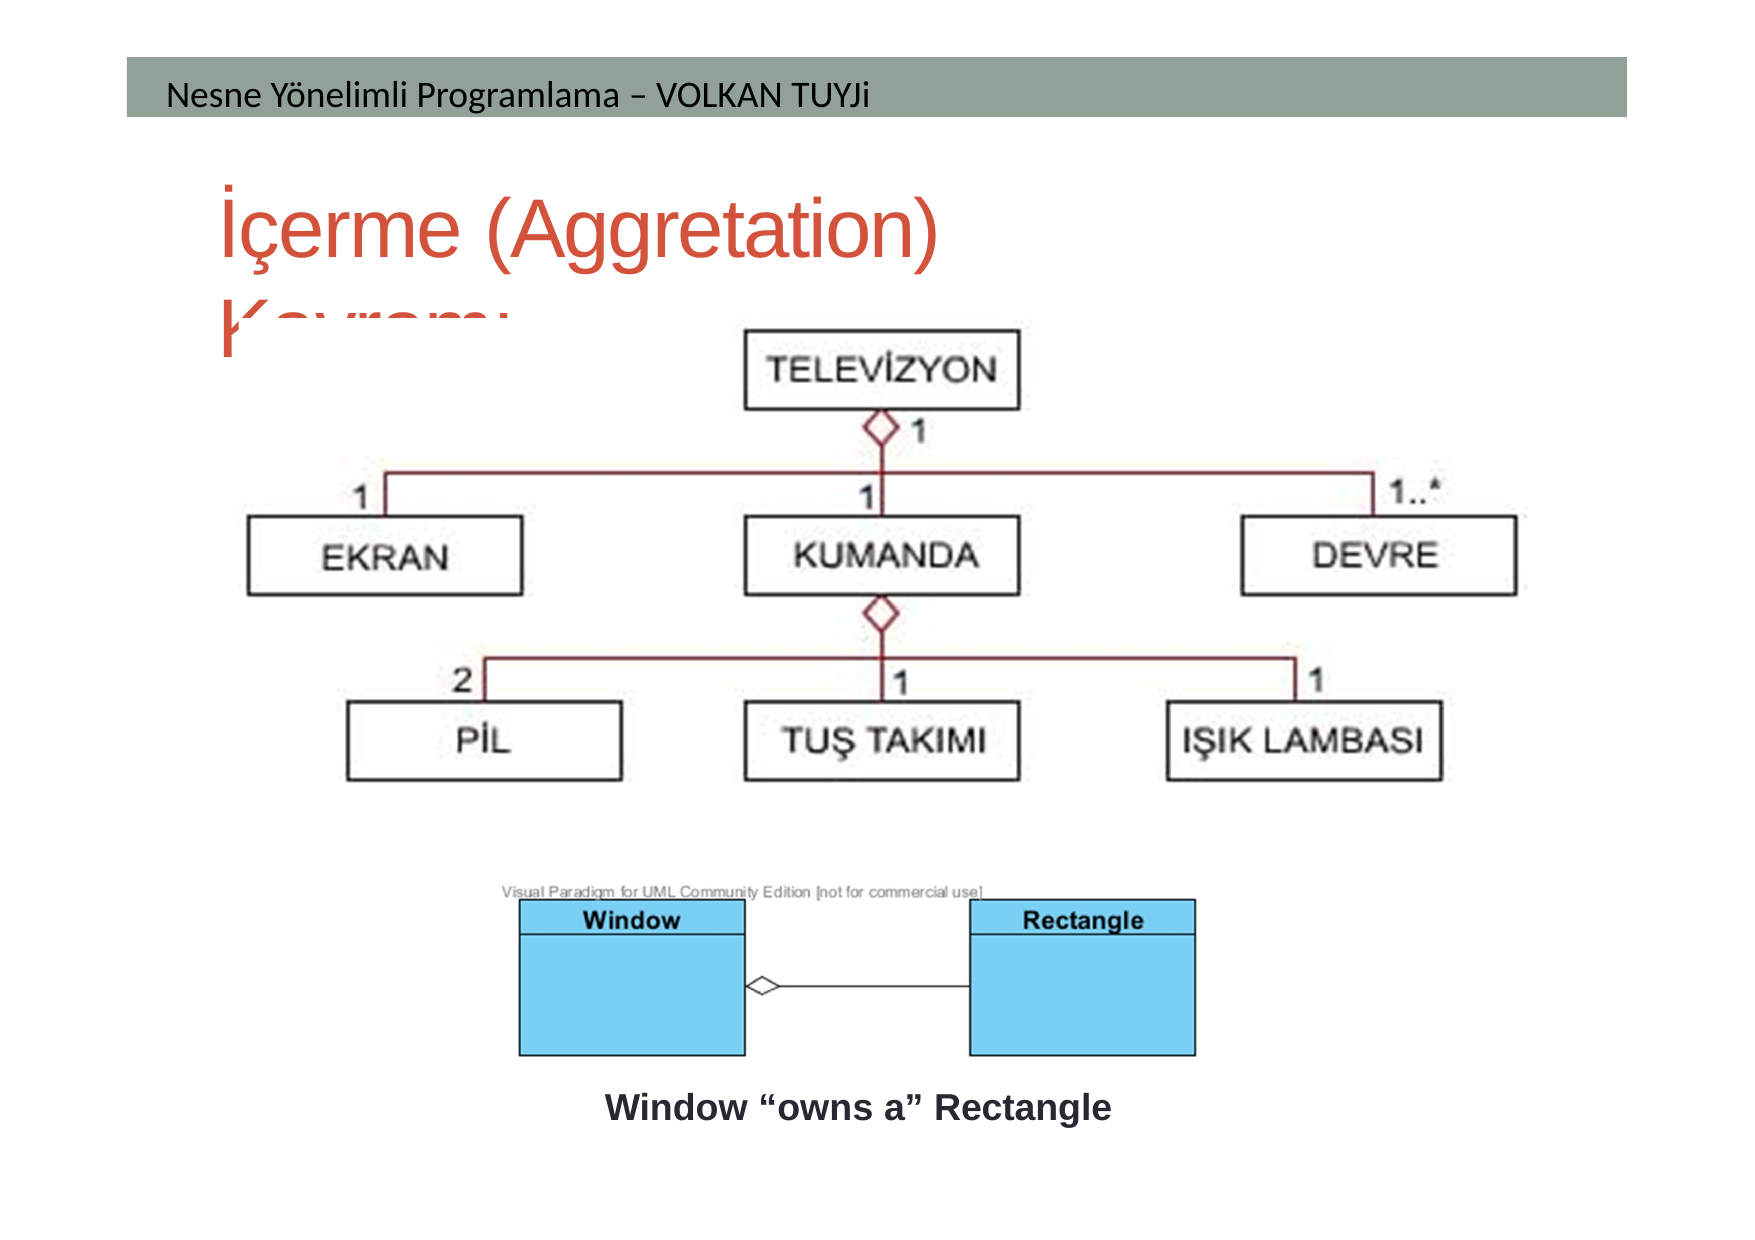

Nesne Yönelimli Programlama – VOLKAN TUYJi
# İçerme (Aggretation) Kavramı

Window “owns a” Rectangle